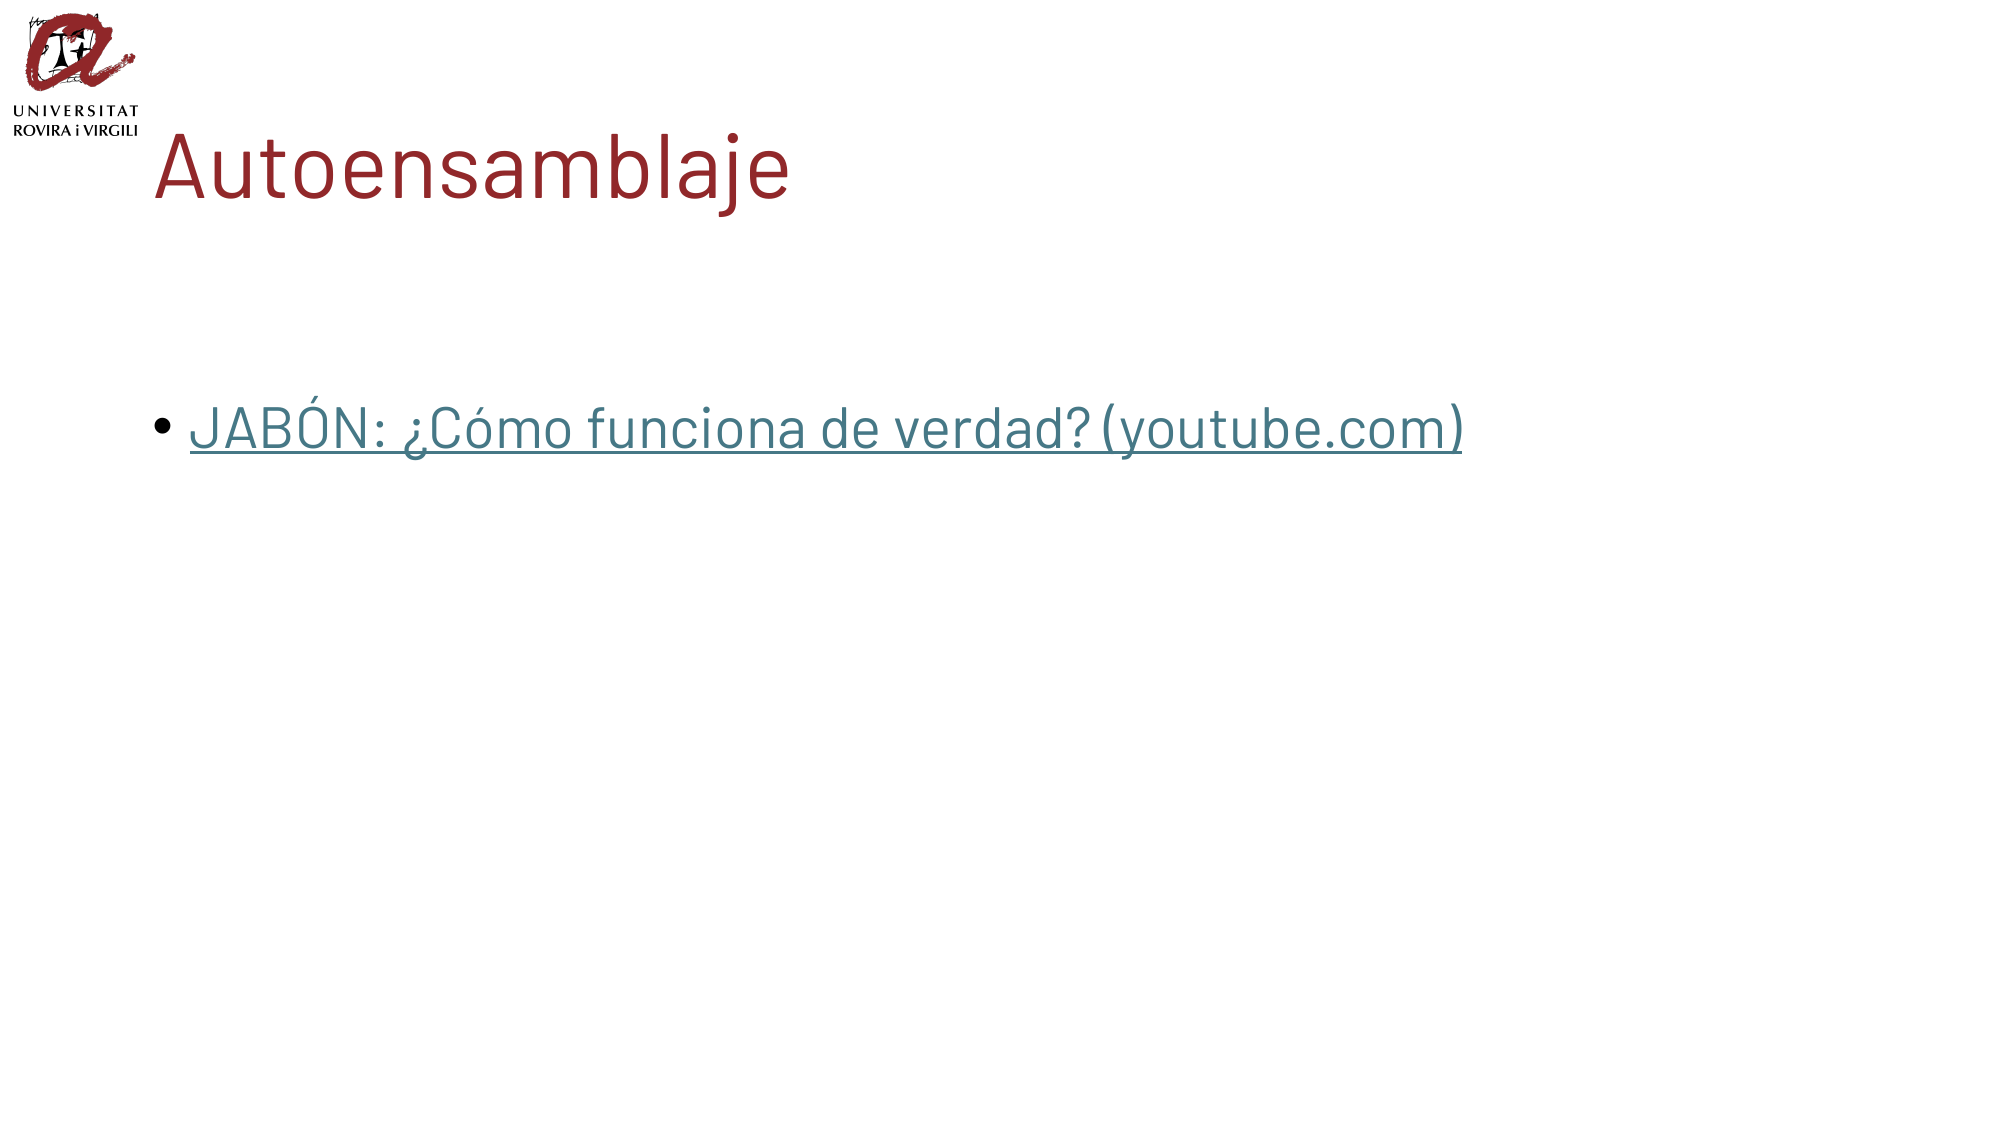

# Autoensamblaje

JABÓN: ¿Cómo funciona de verdad? (youtube.com)